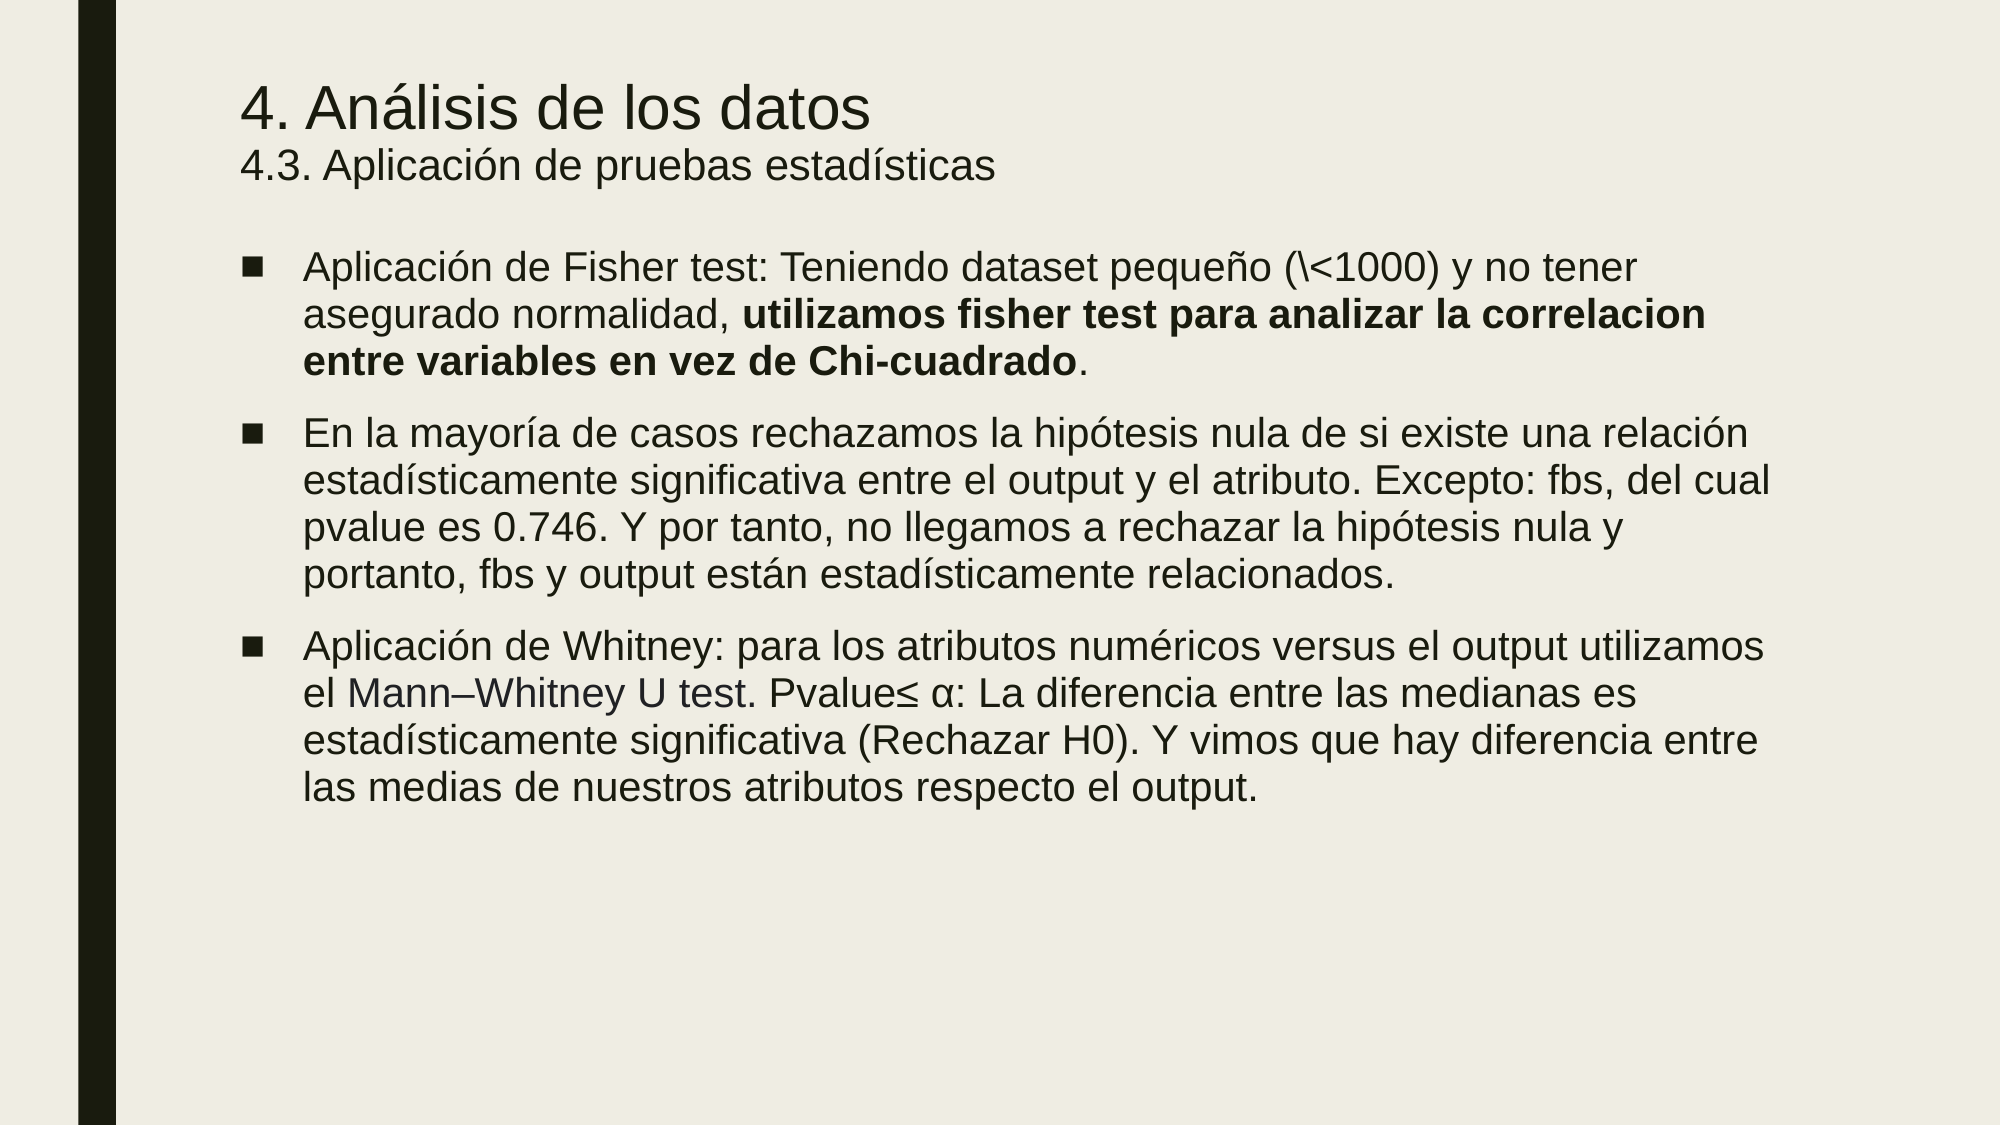

# 4. Análisis de los datos 4.3. Aplicación de pruebas estadísticas
Aplicación de Fisher test: Teniendo dataset pequeño (\<1000) y no tener asegurado normalidad, utilizamos fisher test para analizar la correlacion entre variables en vez de Chi-cuadrado.
En la mayoría de casos rechazamos la hipótesis nula de si existe una relación estadísticamente significativa entre el output y el atributo. Excepto: fbs, del cual pvalue es 0.746. Y por tanto, no llegamos a rechazar la hipótesis nula y portanto, fbs y output están estadísticamente relacionados.
Aplicación de Whitney: para los atributos numéricos versus el output utilizamos el Mann–Whitney U test. Pvalue≤ α: La diferencia entre las medianas es estadísticamente significativa (Rechazar H0). Y vimos que hay diferencia entre las medias de nuestros atributos respecto el output.